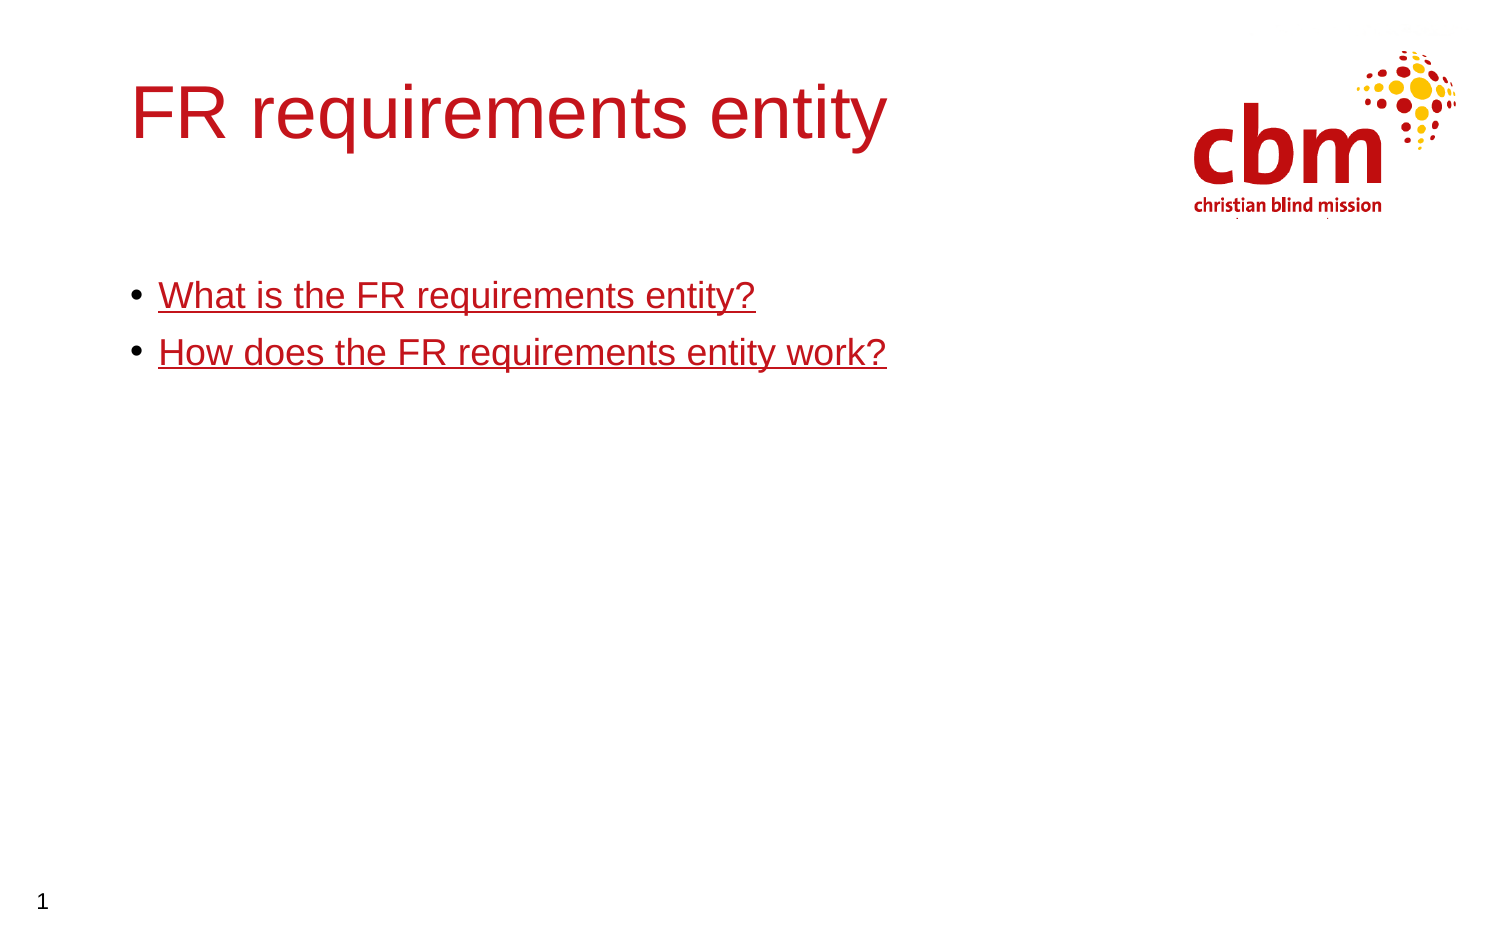

# FR requirements entity
What is the FR requirements entity?
How does the FR requirements entity work?
1